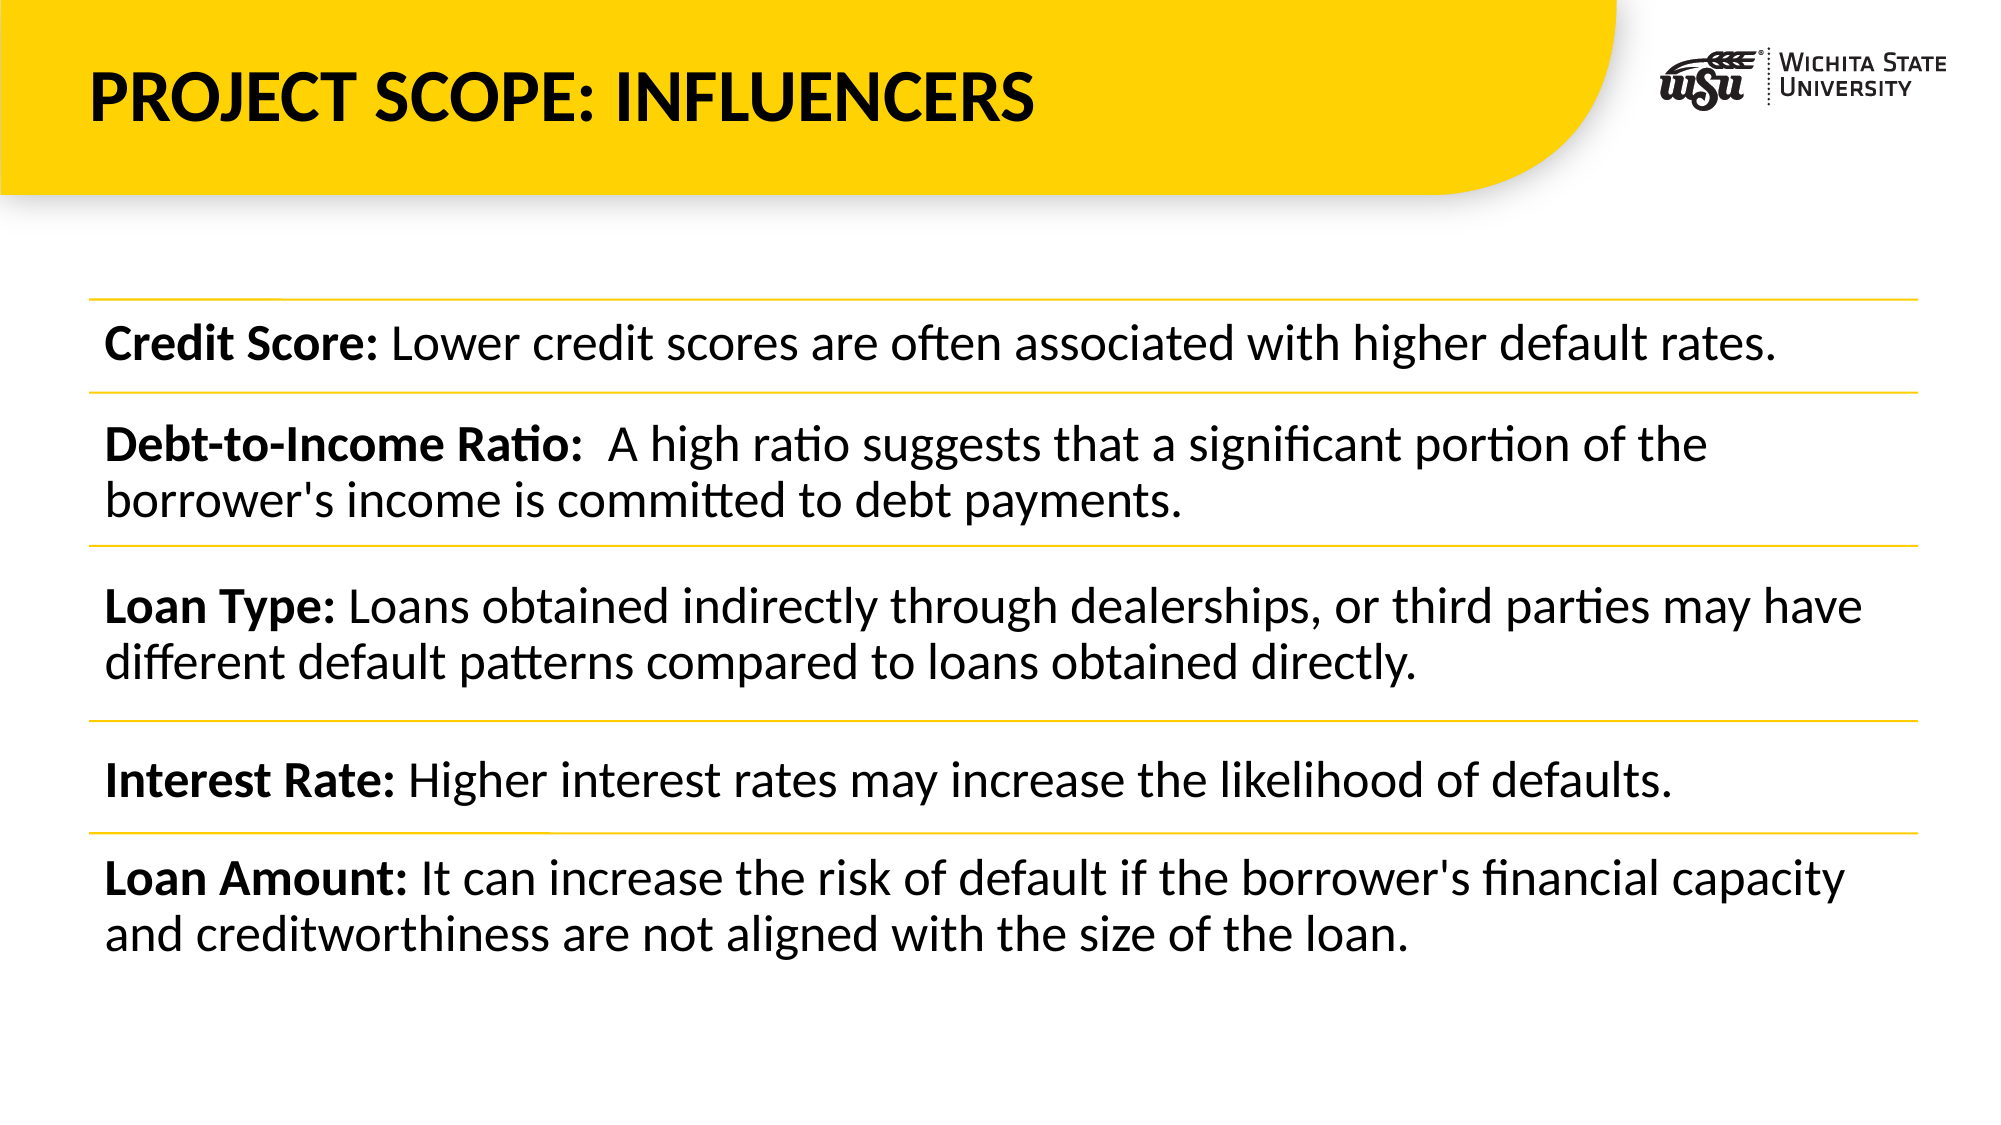

# PROJECT SCOPE: INFLUENCERS
Credit Score: Lower credit scores are often associated with higher default rates.
Debt-to-Income Ratio:  A high ratio suggests that a significant portion of the borrower's income is committed to debt payments.
Loan Type: Loans obtained indirectly through dealerships, or third parties may have different default patterns compared to loans obtained directly.
Interest Rate: Higher interest rates may increase the likelihood of defaults.
Loan Amount: It can increase the risk of default if the borrower's financial capacity and creditworthiness are not aligned with the size of the loan.